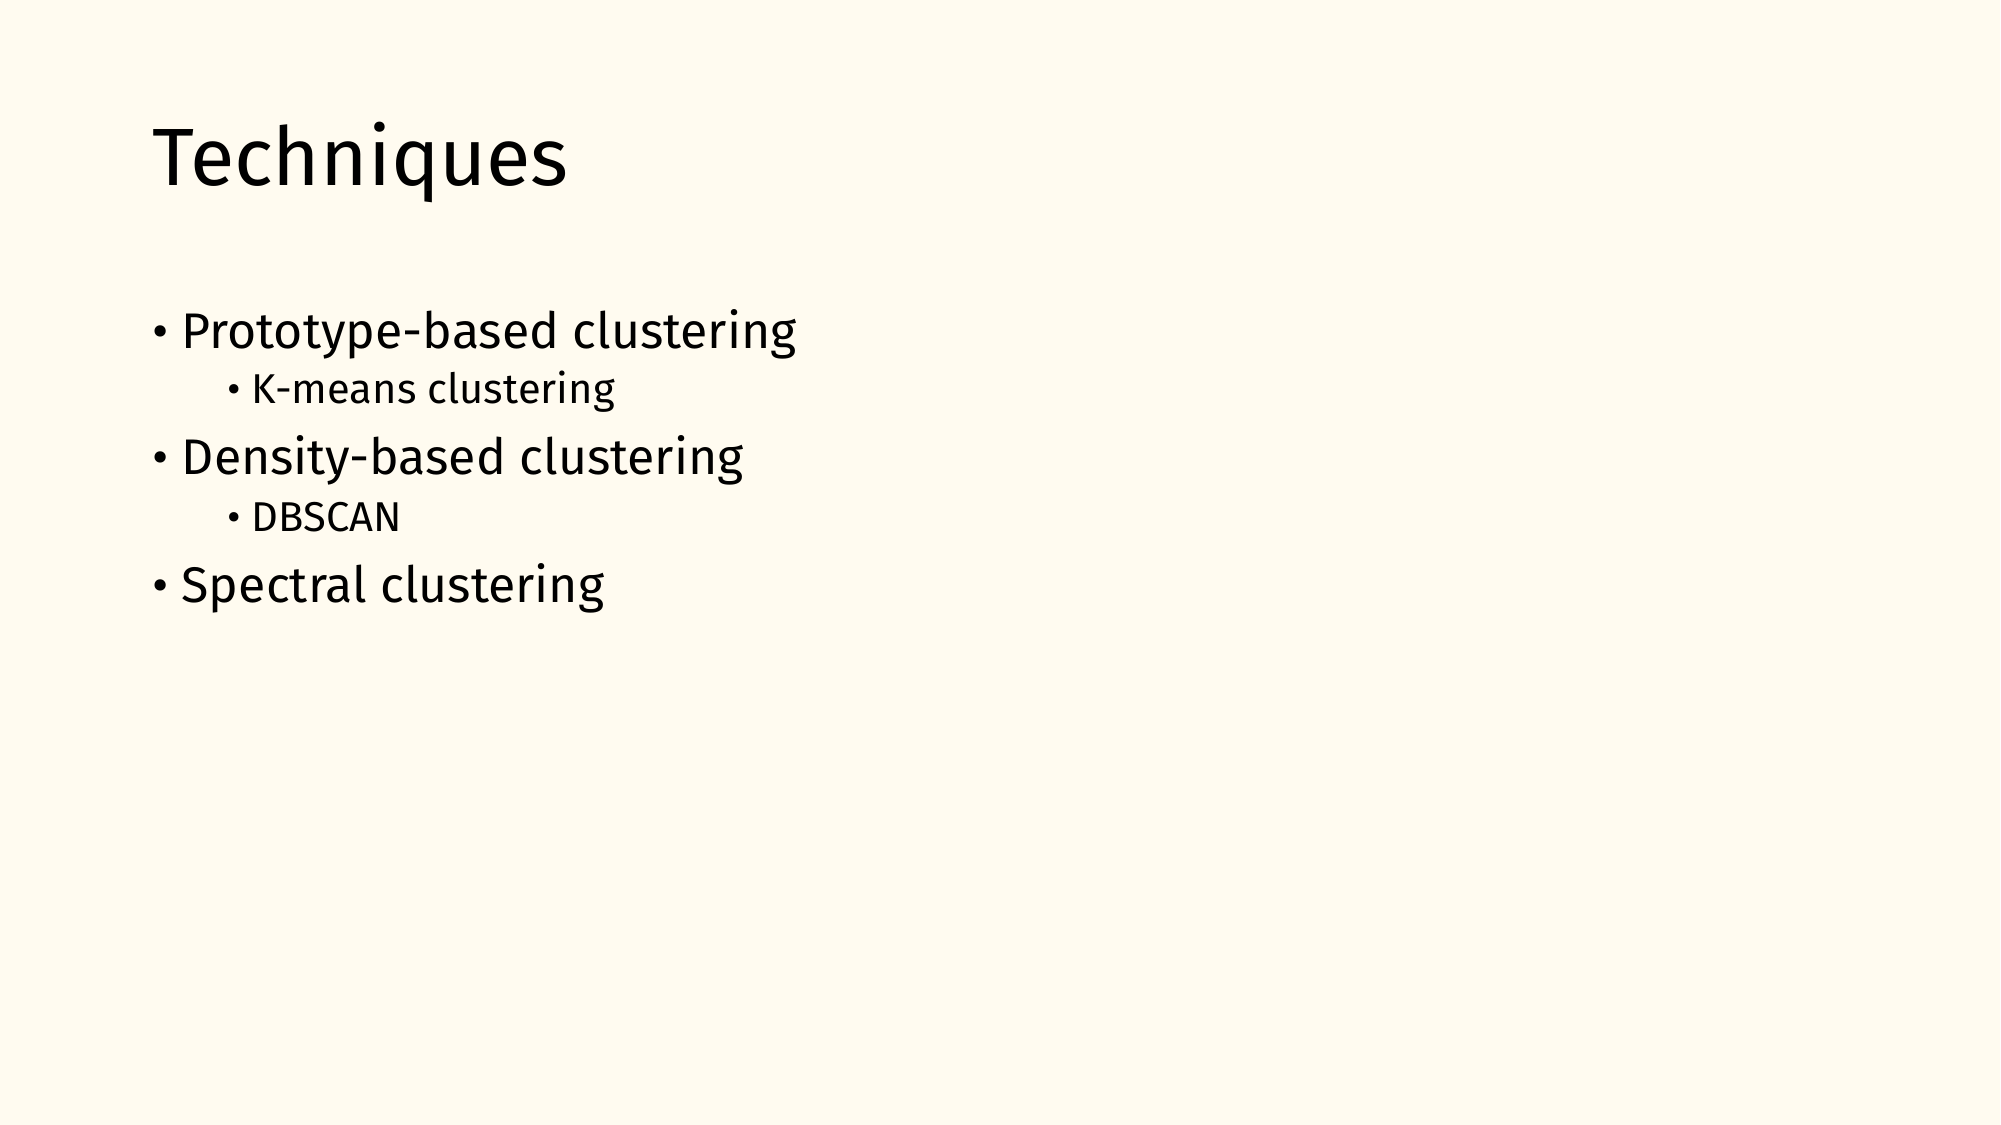

# Techniques
• Prototype-based clustering
• K-means clustering
• Density-based clustering
• DBSCAN
• Spectral clustering